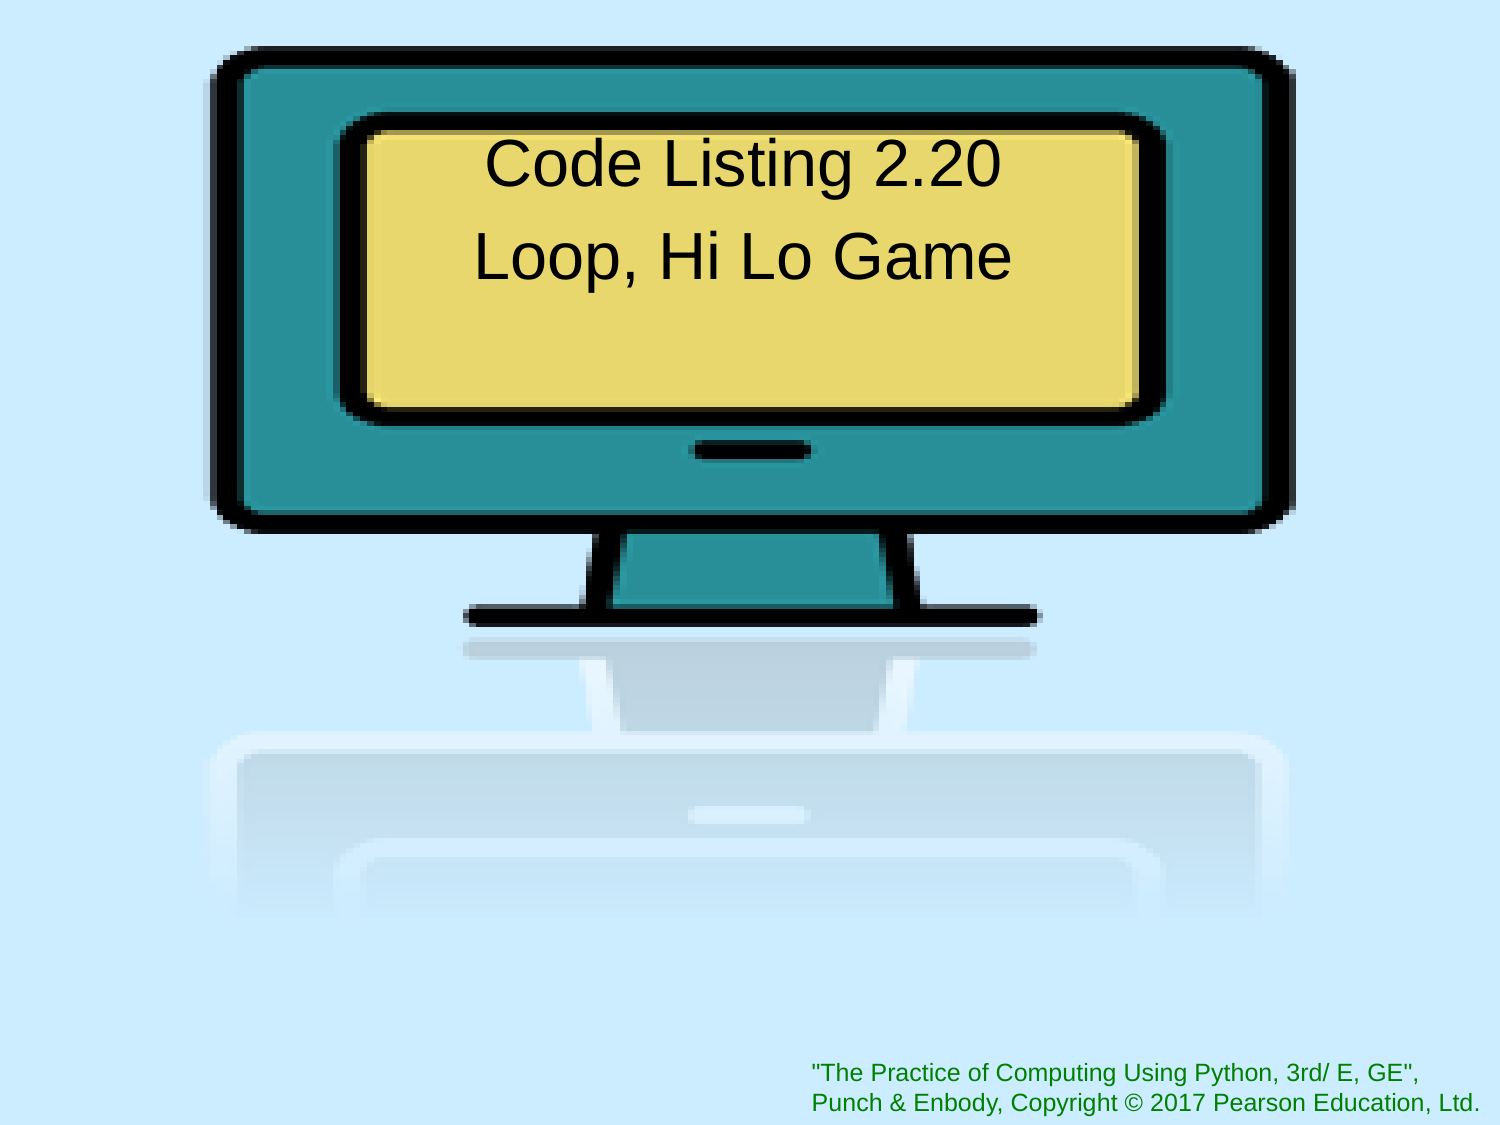

Code Listing 2.20
Loop, Hi Lo Game